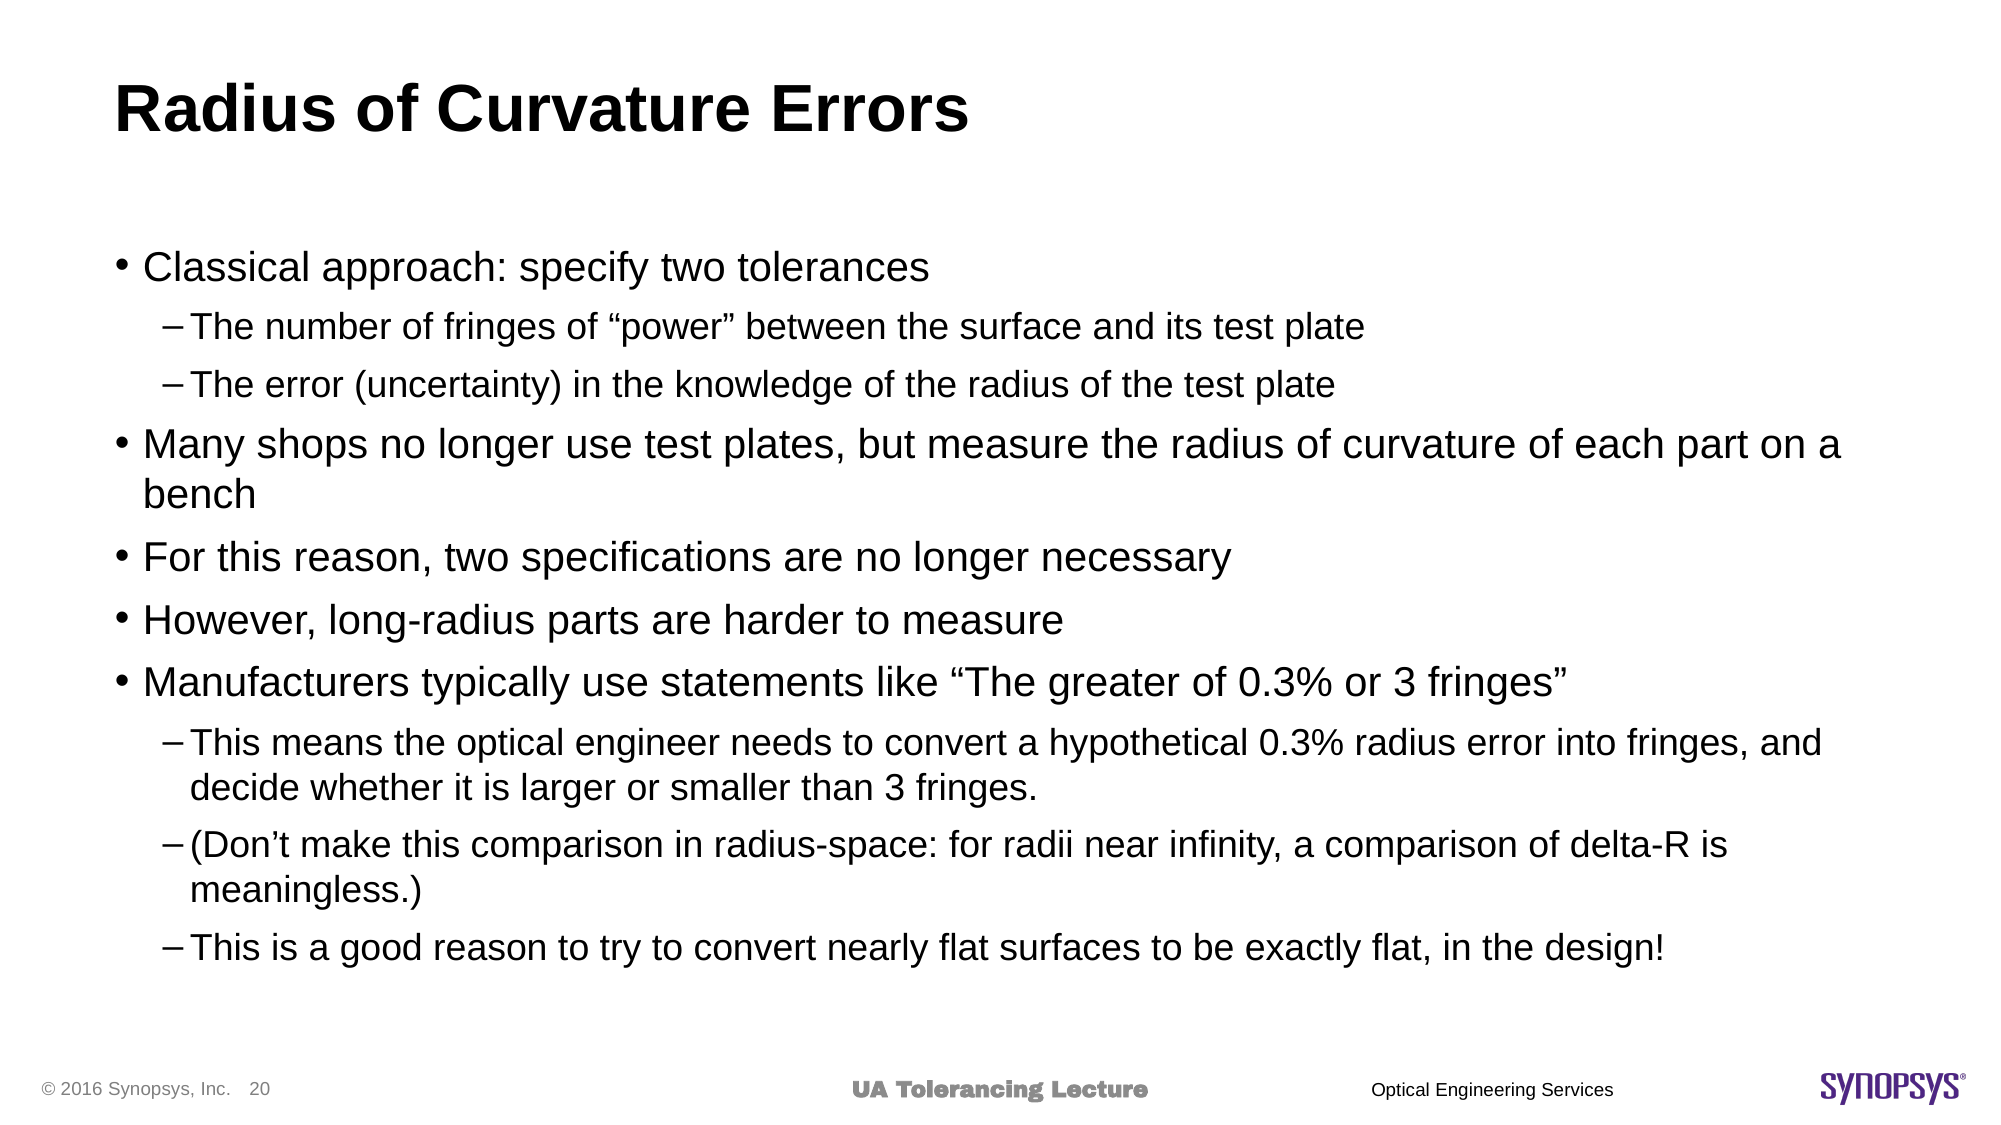

# Radius of Curvature Errors
Classical approach: specify two tolerances
The number of fringes of “power” between the surface and its test plate
The error (uncertainty) in the knowledge of the radius of the test plate
Many shops no longer use test plates, but measure the radius of curvature of each part on a bench
For this reason, two specifications are no longer necessary
However, long-radius parts are harder to measure
Manufacturers typically use statements like “The greater of 0.3% or 3 fringes”
This means the optical engineer needs to convert a hypothetical 0.3% radius error into fringes, and decide whether it is larger or smaller than 3 fringes.
(Don’t make this comparison in radius-space: for radii near infinity, a comparison of delta-R is meaningless.)
This is a good reason to try to convert nearly flat surfaces to be exactly flat, in the design!

UA Tolerancing Lecture